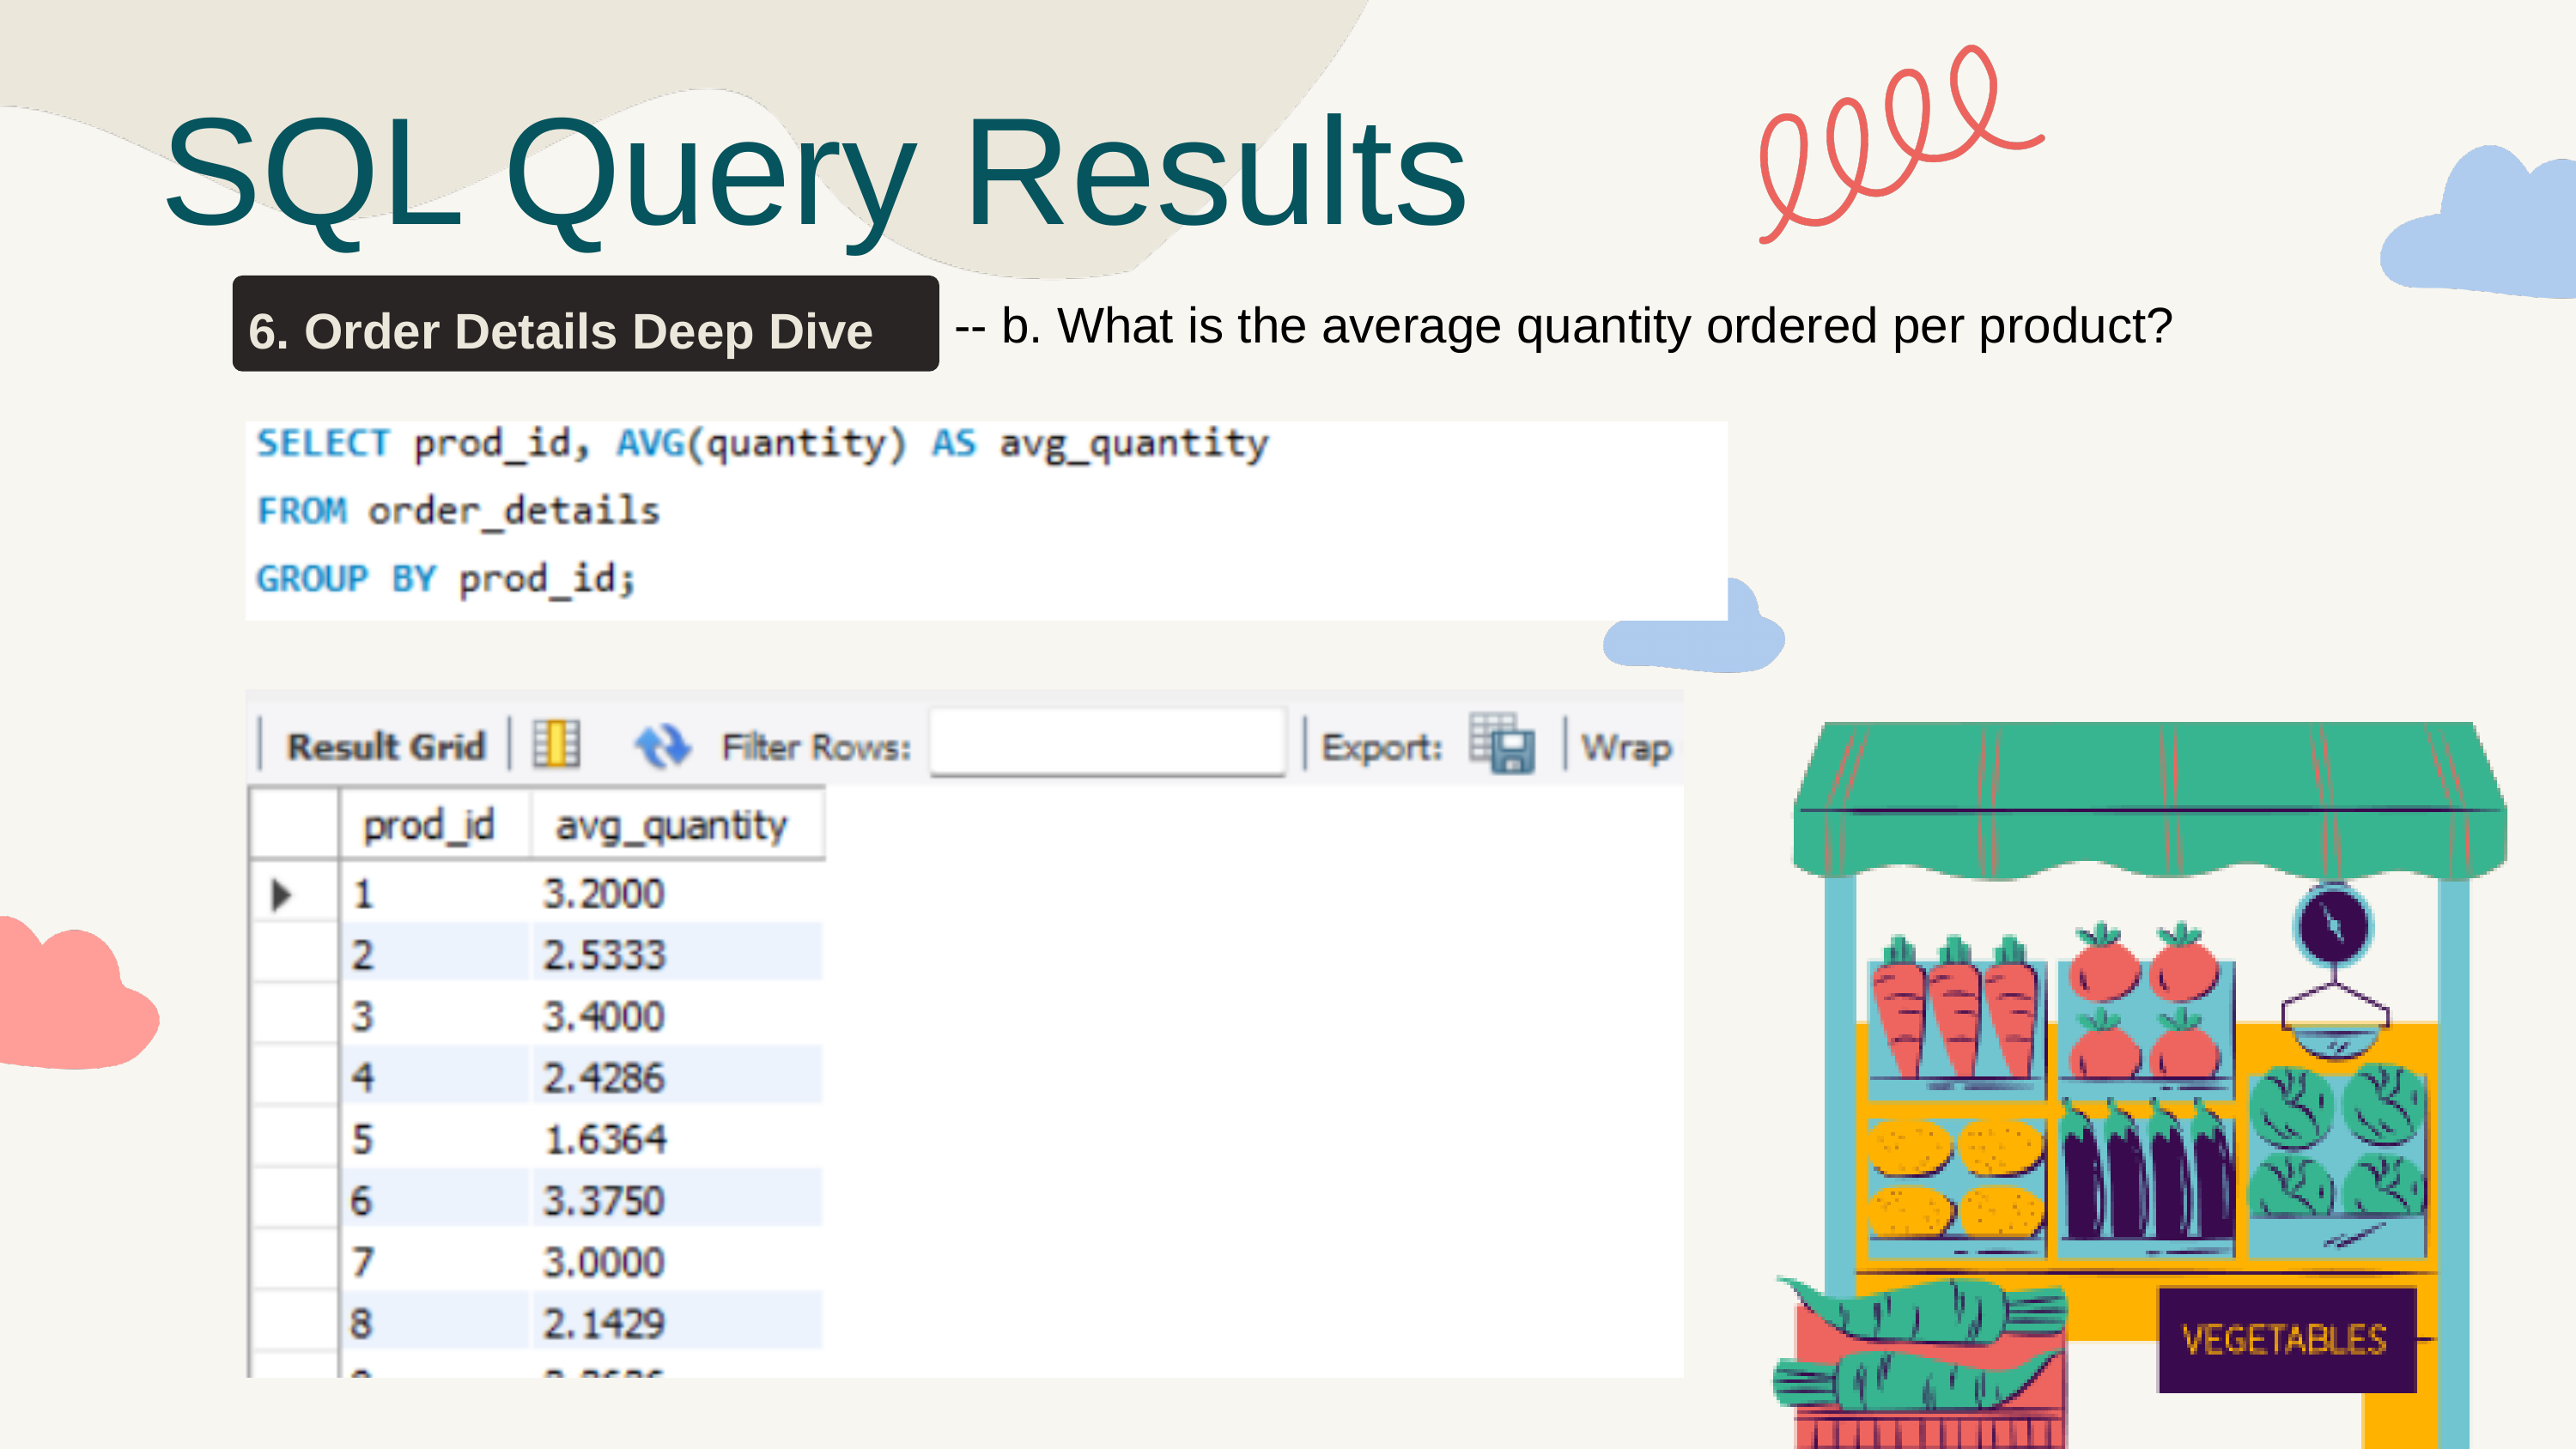

SQL Query Results

6️. Order Details Deep Dive
-- b. What is the average quantity ordered per product?